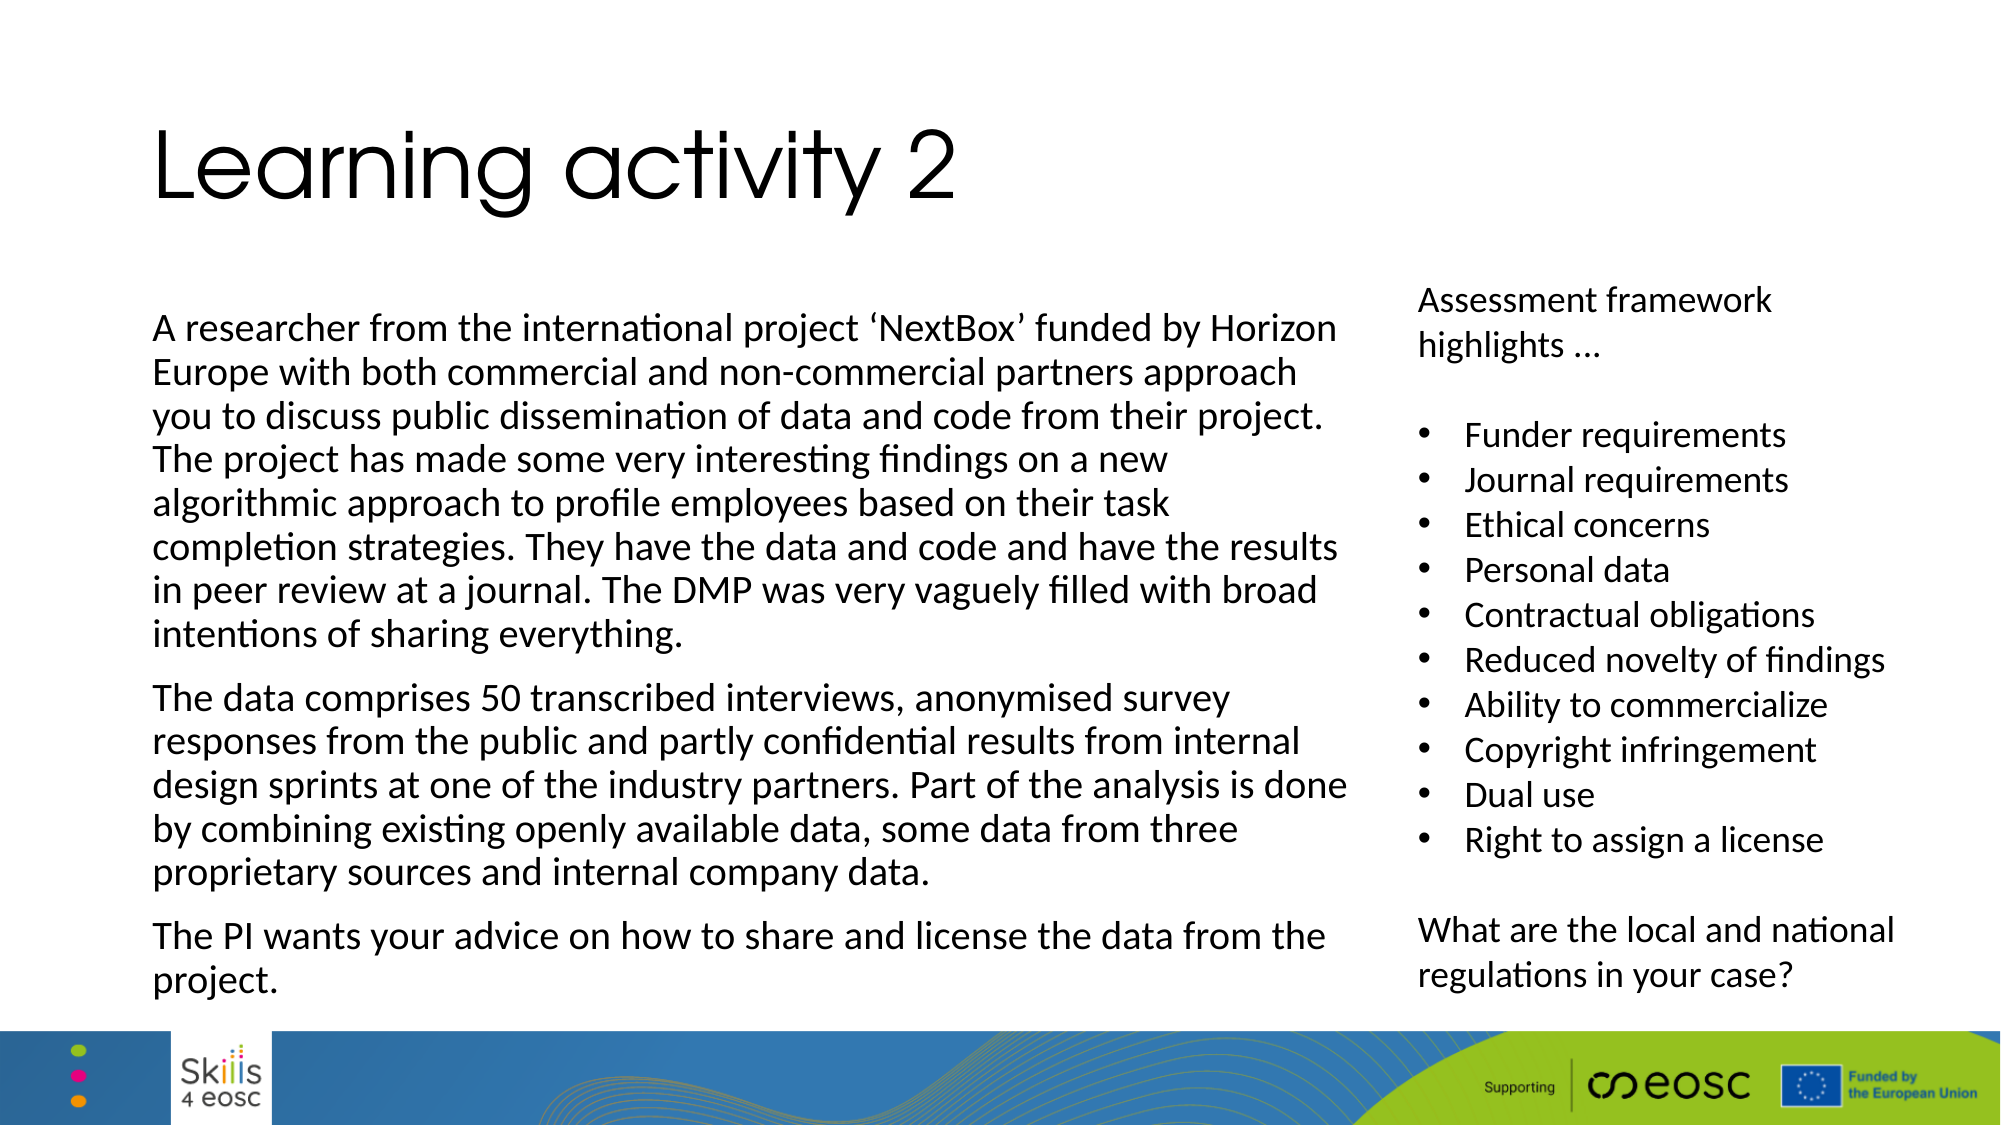

# Learning activity 2
Assessment framework highlights ...

Funder requirements
Journal requirements
Ethical concerns
Personal data
Contractual obligations
Reduced novelty of findings
Ability to commercialize
Copyright infringement
Dual use
Right to assign a license

What are the local and national regulations in your case?

A researcher from the international project ‘NextBox’ funded by Horizon Europe with both commercial and non-commercial partners approach you to discuss public dissemination of data and code from their project. The project has made some very interesting findings on a new algorithmic approach to profile employees based on their task completion strategies. They have the data and code and have the results in peer review at a journal. The DMP was very vaguely filled with broad intentions of sharing everything.
The data comprises 50 transcribed interviews, anonymised survey responses from the public and partly confidential results from internal design sprints at one of the industry partners. Part of the analysis is done by combining existing openly available data, some data from three proprietary sources and internal company data.
The PI wants your advice on how to share and license the data from the project.